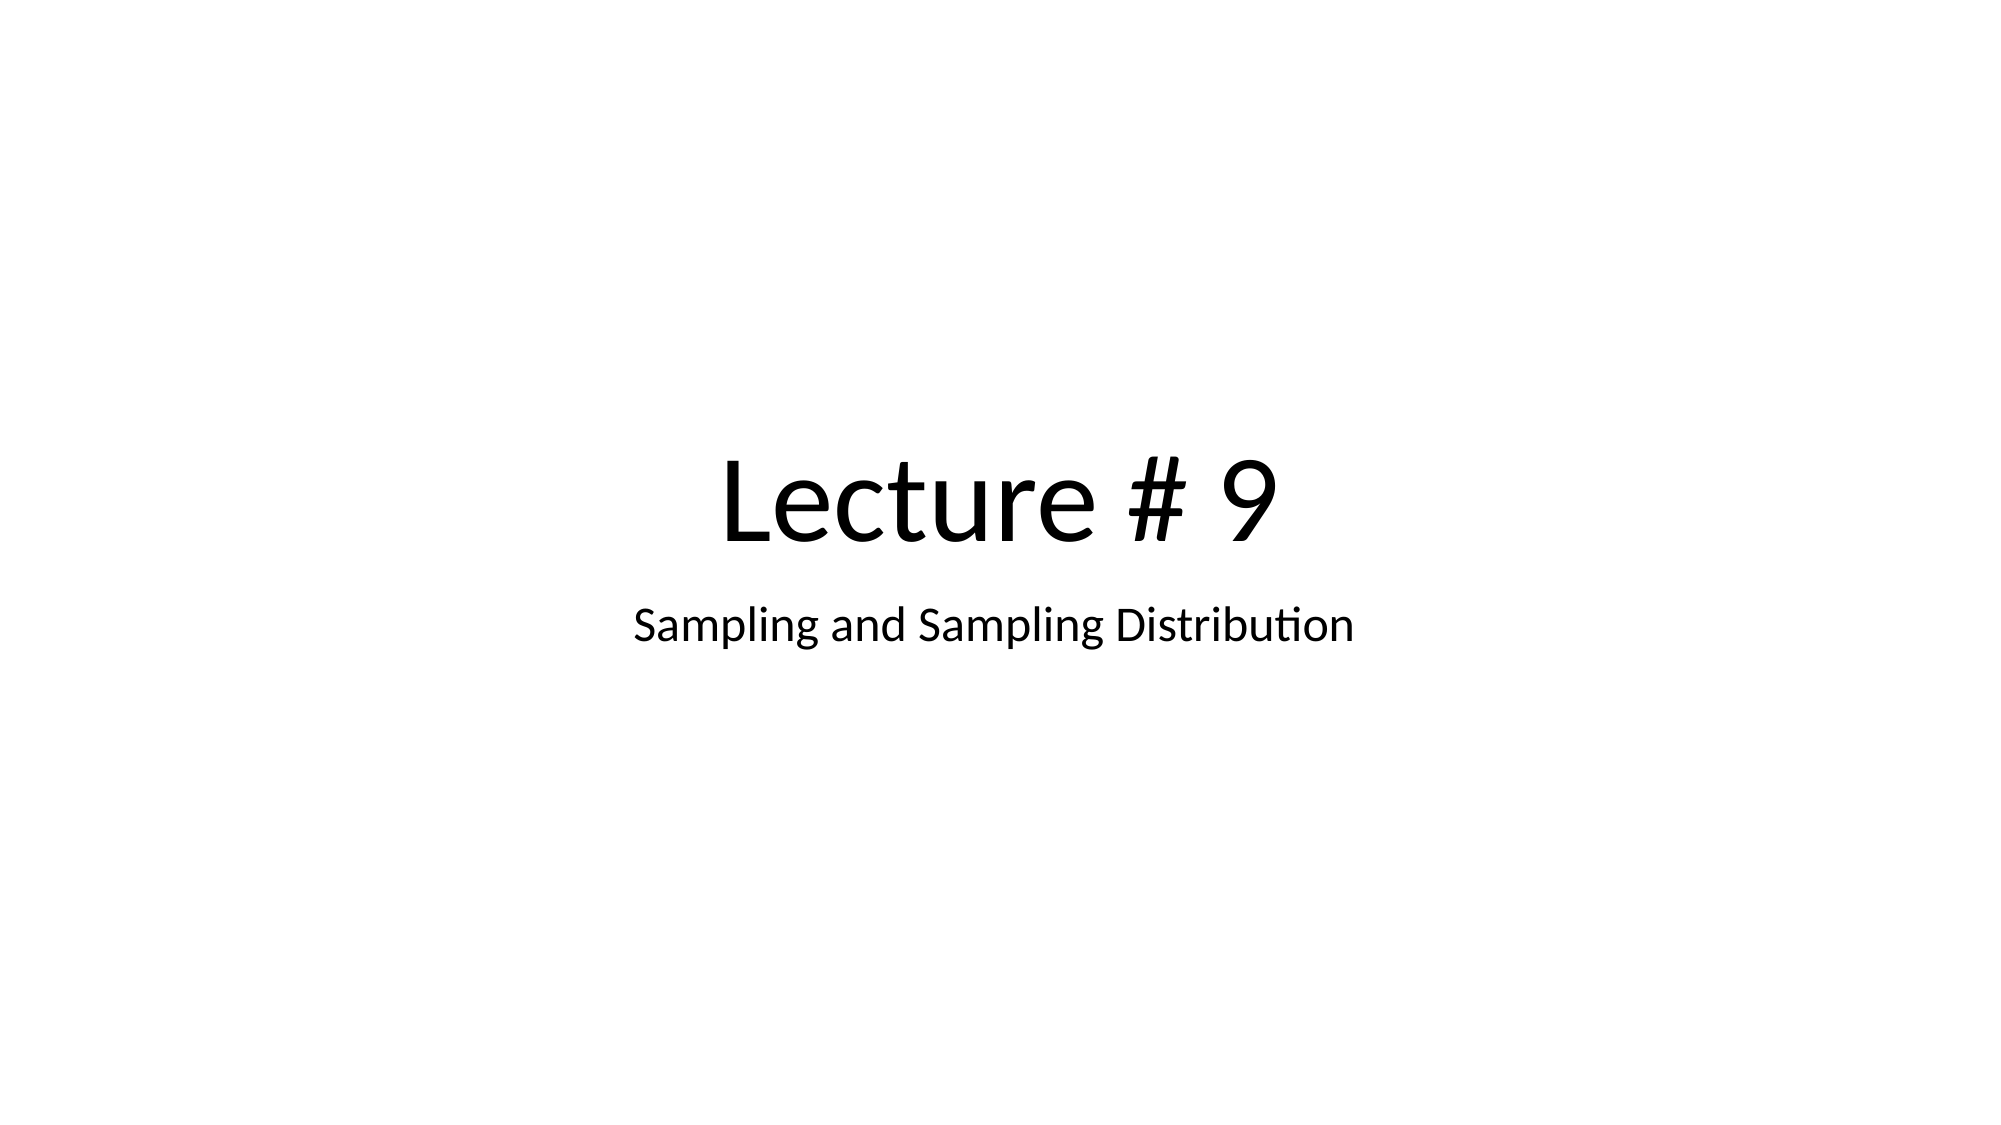

# Lecture # 9
Sampling and Sampling Distribution